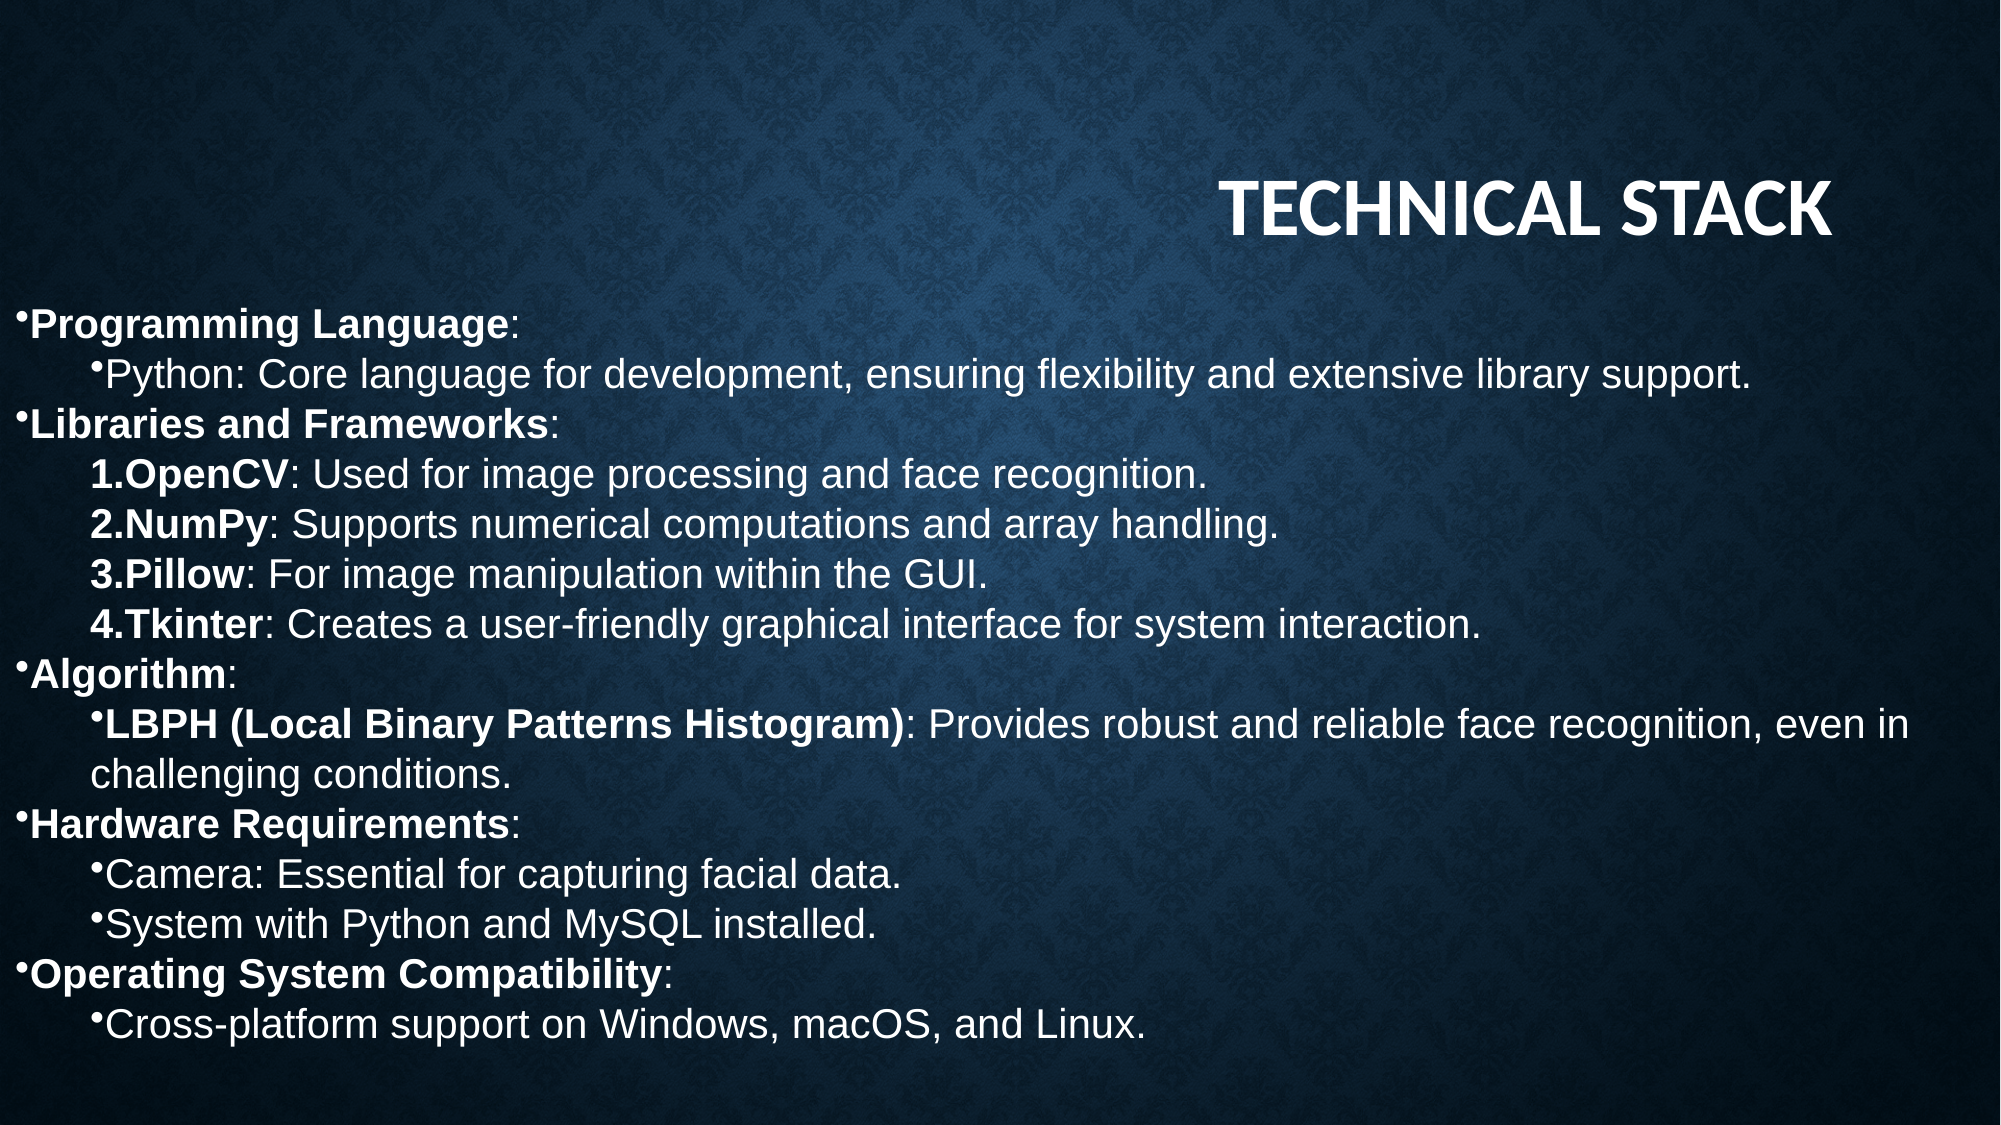

# Technical Stack

Programming Language:
Python: Core language for development, ensuring flexibility and extensive library support.
Libraries and Frameworks:
OpenCV: Used for image processing and face recognition.
NumPy: Supports numerical computations and array handling.
Pillow: For image manipulation within the GUI.
Tkinter: Creates a user-friendly graphical interface for system interaction.
Algorithm:
LBPH (Local Binary Patterns Histogram): Provides robust and reliable face recognition, even in challenging conditions.
Hardware Requirements:
Camera: Essential for capturing facial data.
System with Python and MySQL installed.
Operating System Compatibility:
Cross-platform support on Windows, macOS, and Linux.